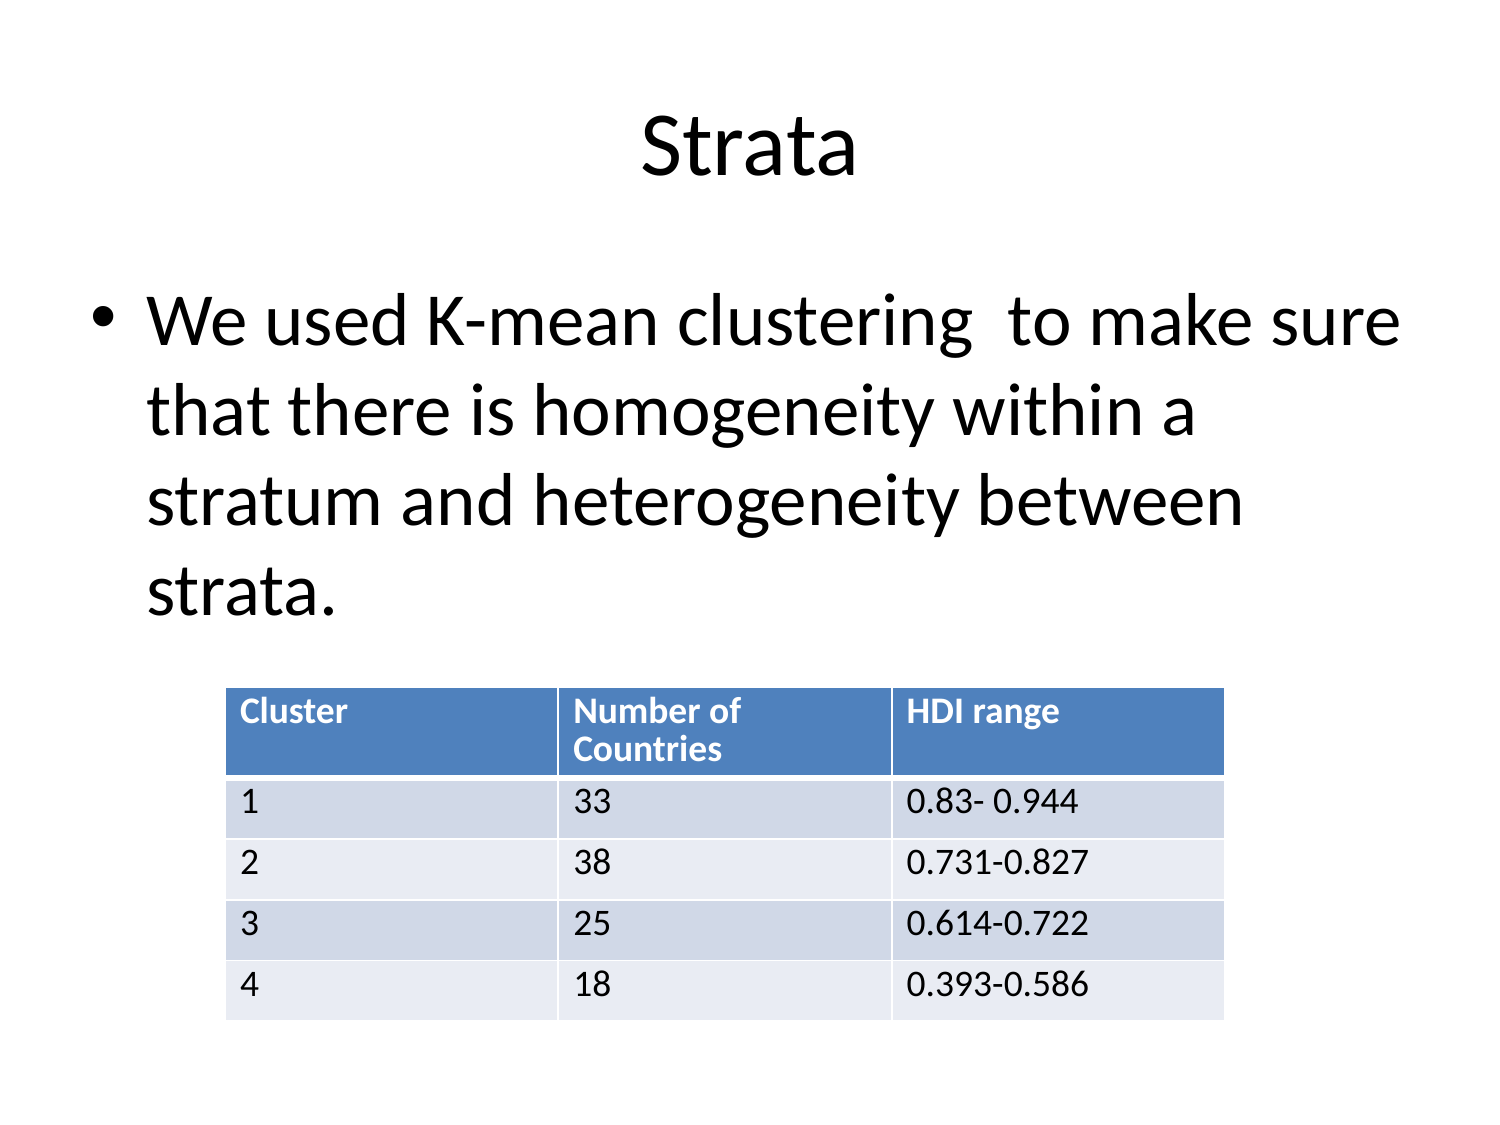

# Strata
We used K-mean clustering  to make sure that there is homogeneity within a stratum and heterogeneity between strata.

| Cluster | Number of Countries | HDI range |
| --- | --- | --- |
| 1 | 33 | 0.83- 0.944 |
| 2 | 38 | 0.731-0.827 |
| 3 | 25 | 0.614-0.722 |
| 4 | 18 | 0.393-0.586 |